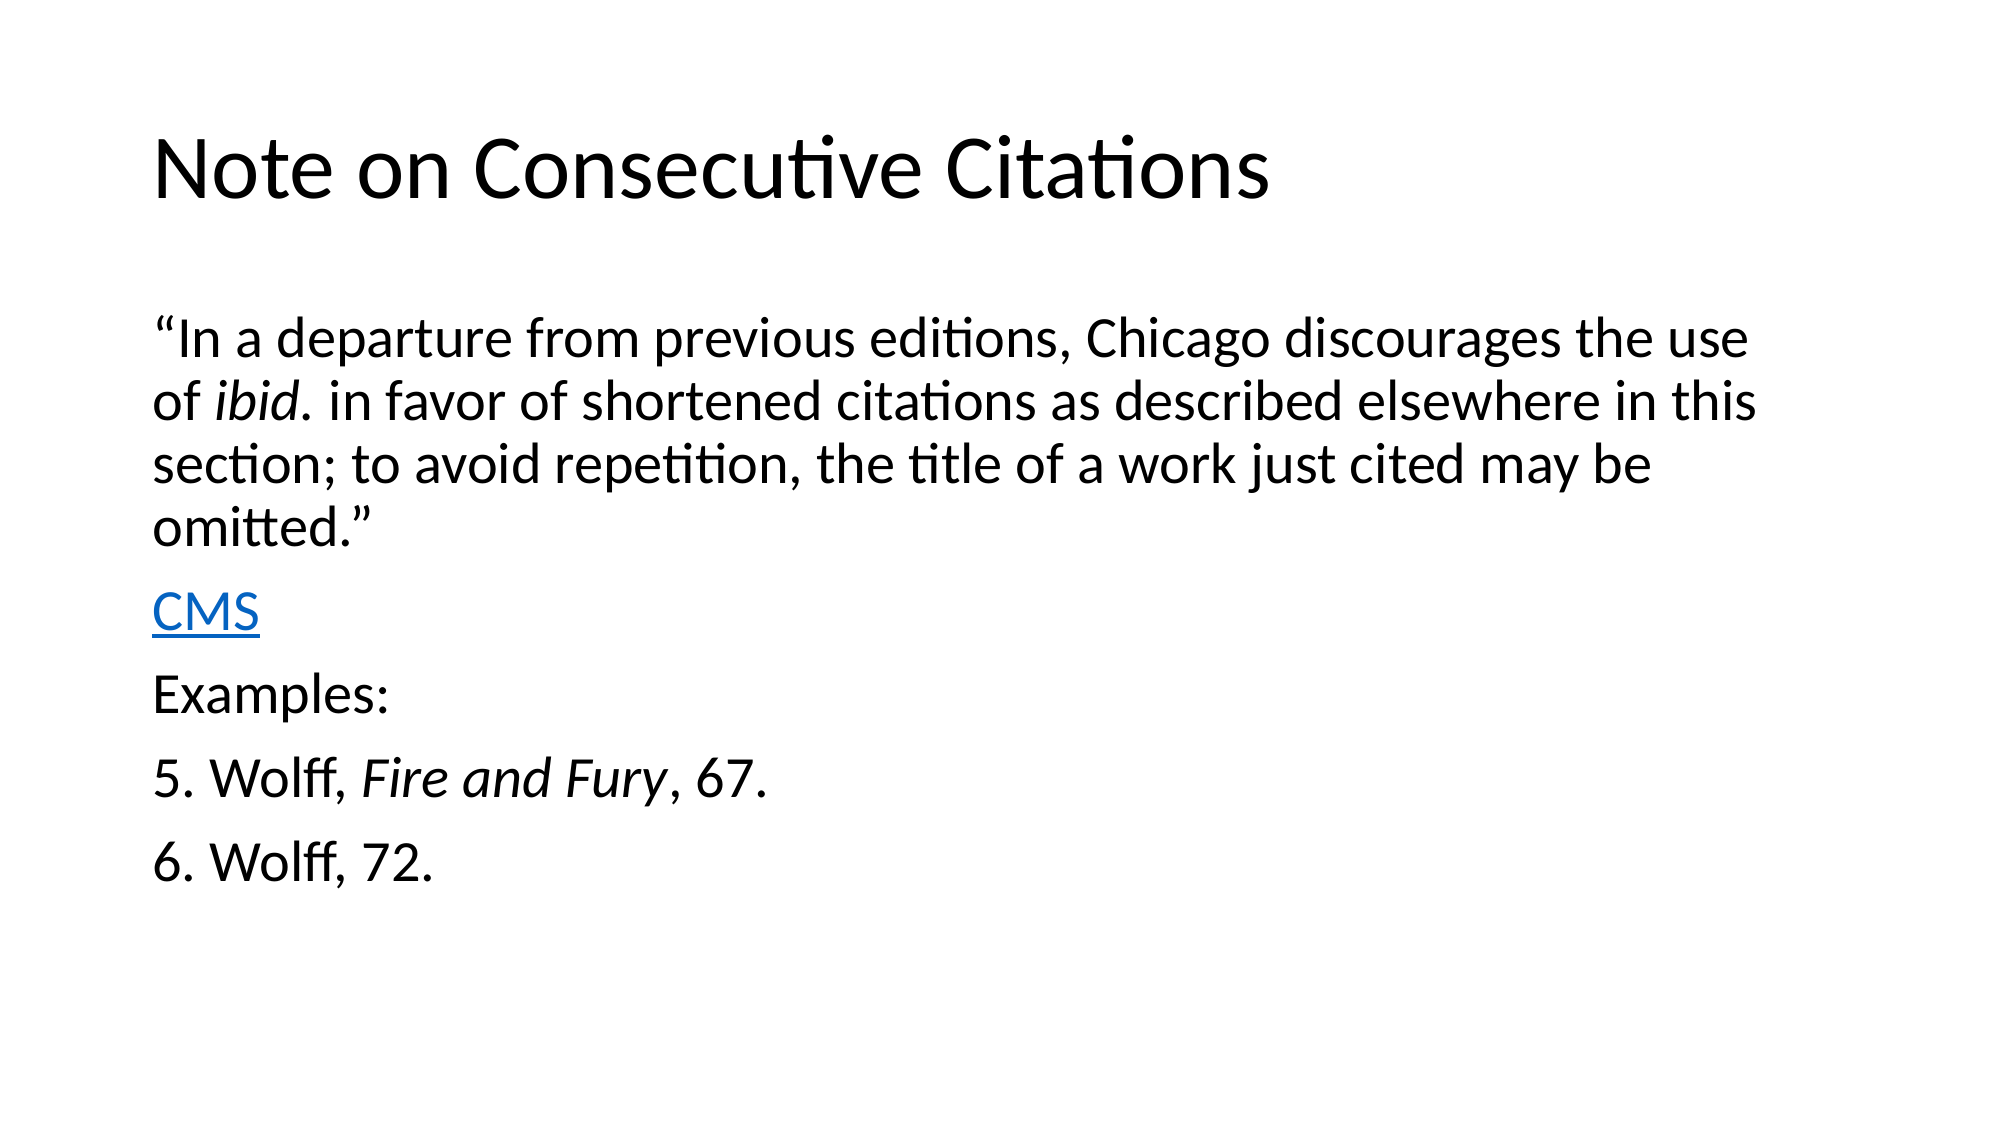

# Note on Consecutive Citations
“In a departure from previous editions, Chicago discourages the use of ibid. in favor of shortened citations as described elsewhere in this section; to avoid repetition, the title of a work just cited may be omitted.”
CMS
Examples:
5. Wolff, Fire and Fury, 67.
6. Wolff, 72.